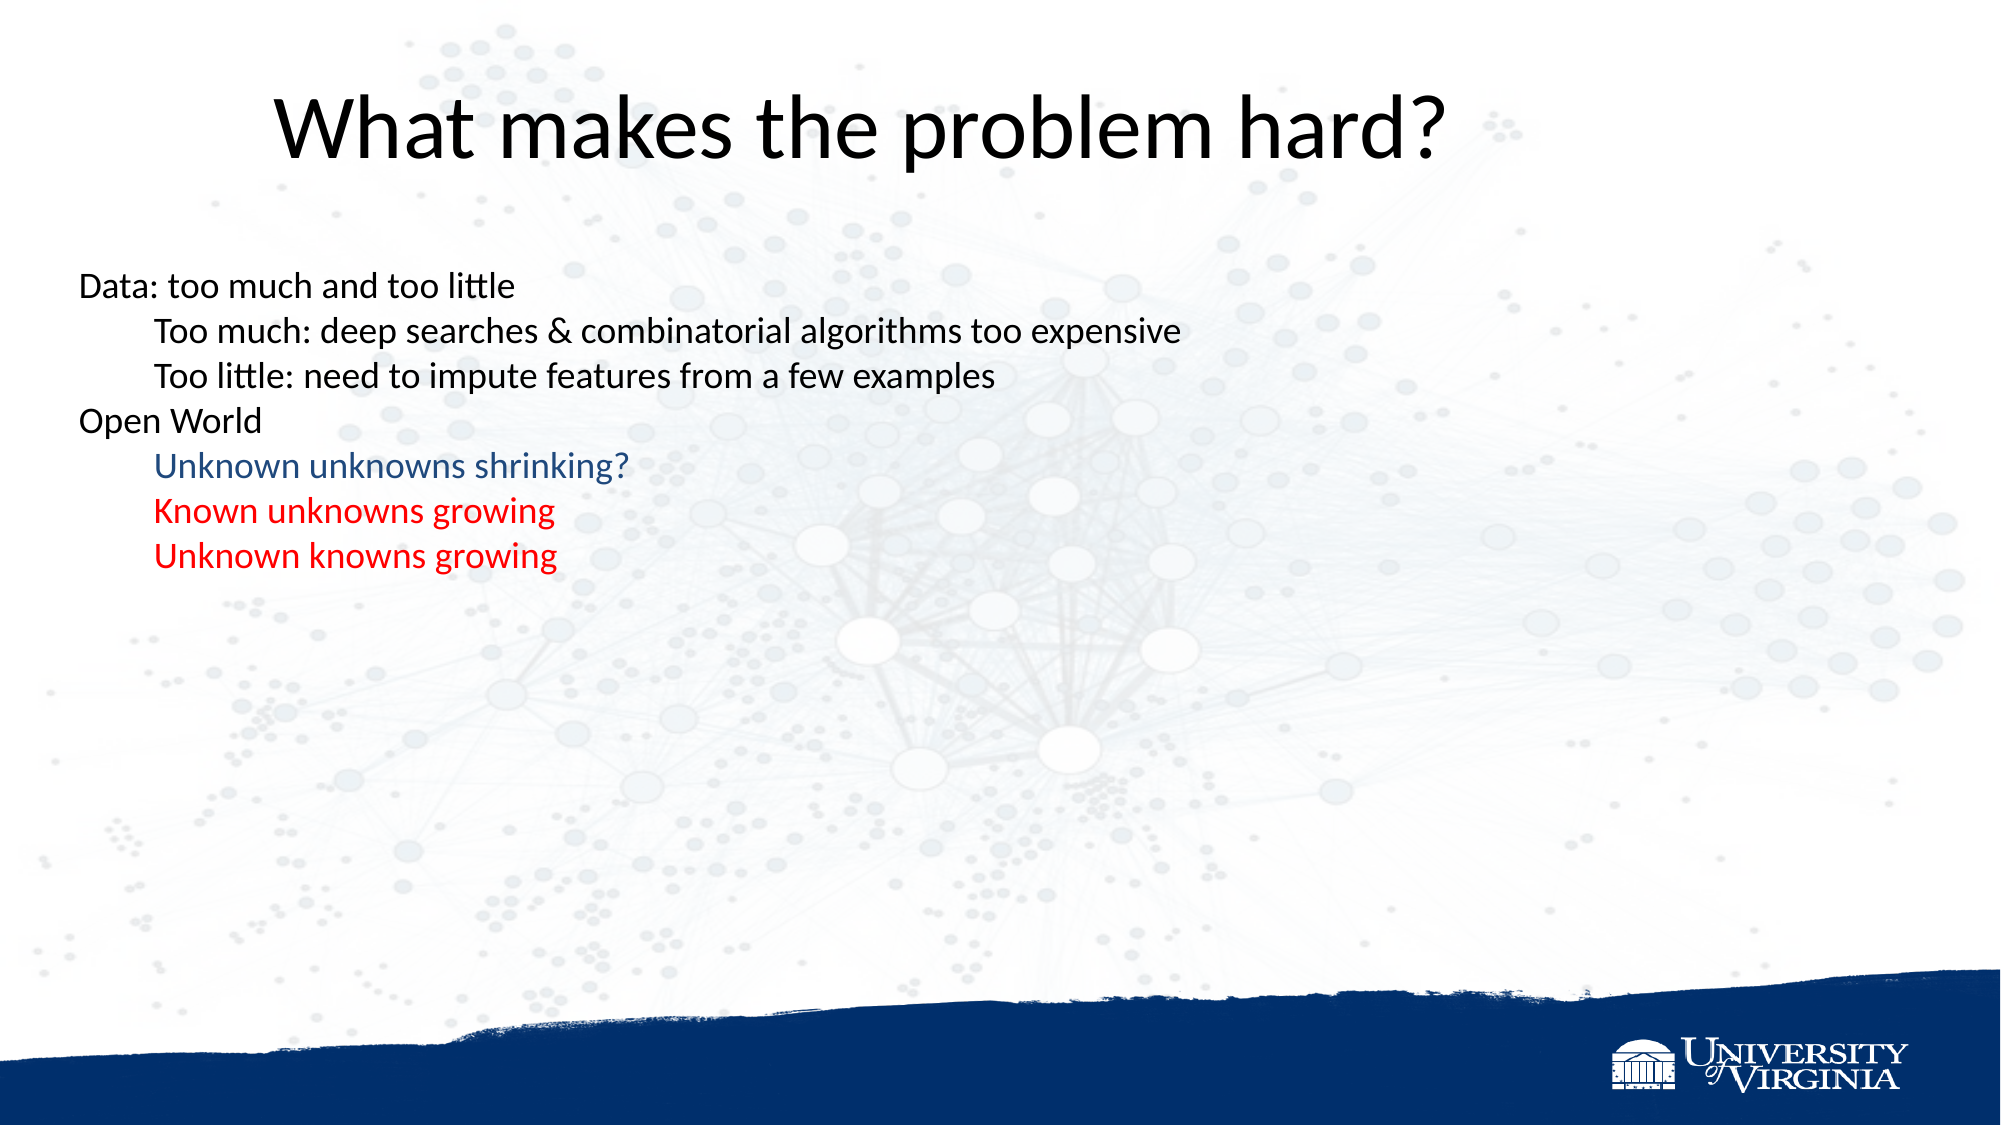

What makes the problem hard?
Data: too much and too little
Too much: deep searches & combinatorial algorithms too expensive
Too little: need to impute features from a few examples
Open World
Unknown unknowns shrinking?
Known unknowns growing
Unknown knowns growing